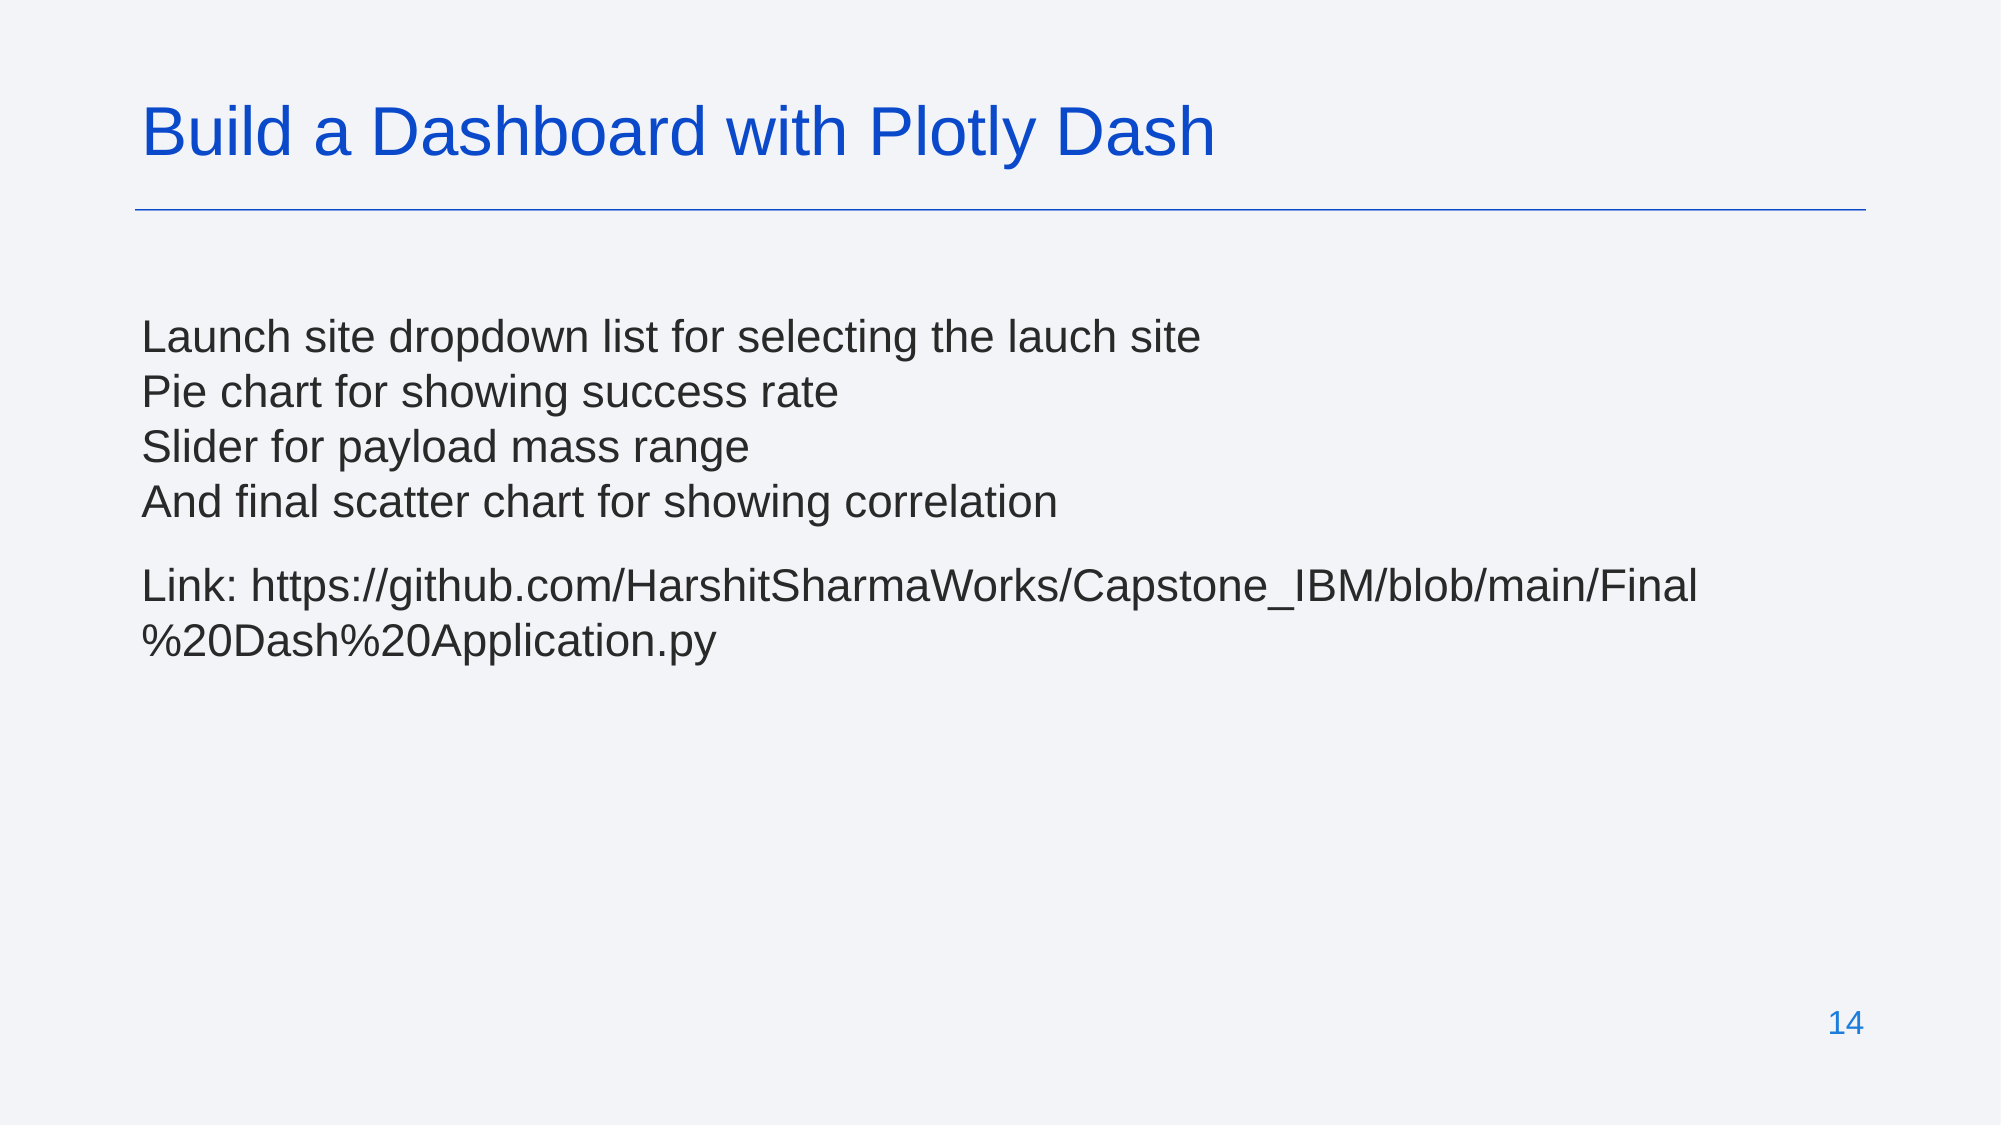

Build a Dashboard with Plotly Dash
Launch site dropdown list for selecting the lauch site
Pie chart for showing success rate
Slider for payload mass range
And final scatter chart for showing correlation
Link: https://github.com/HarshitSharmaWorks/Capstone_IBM/blob/main/Final%20Dash%20Application.py
14